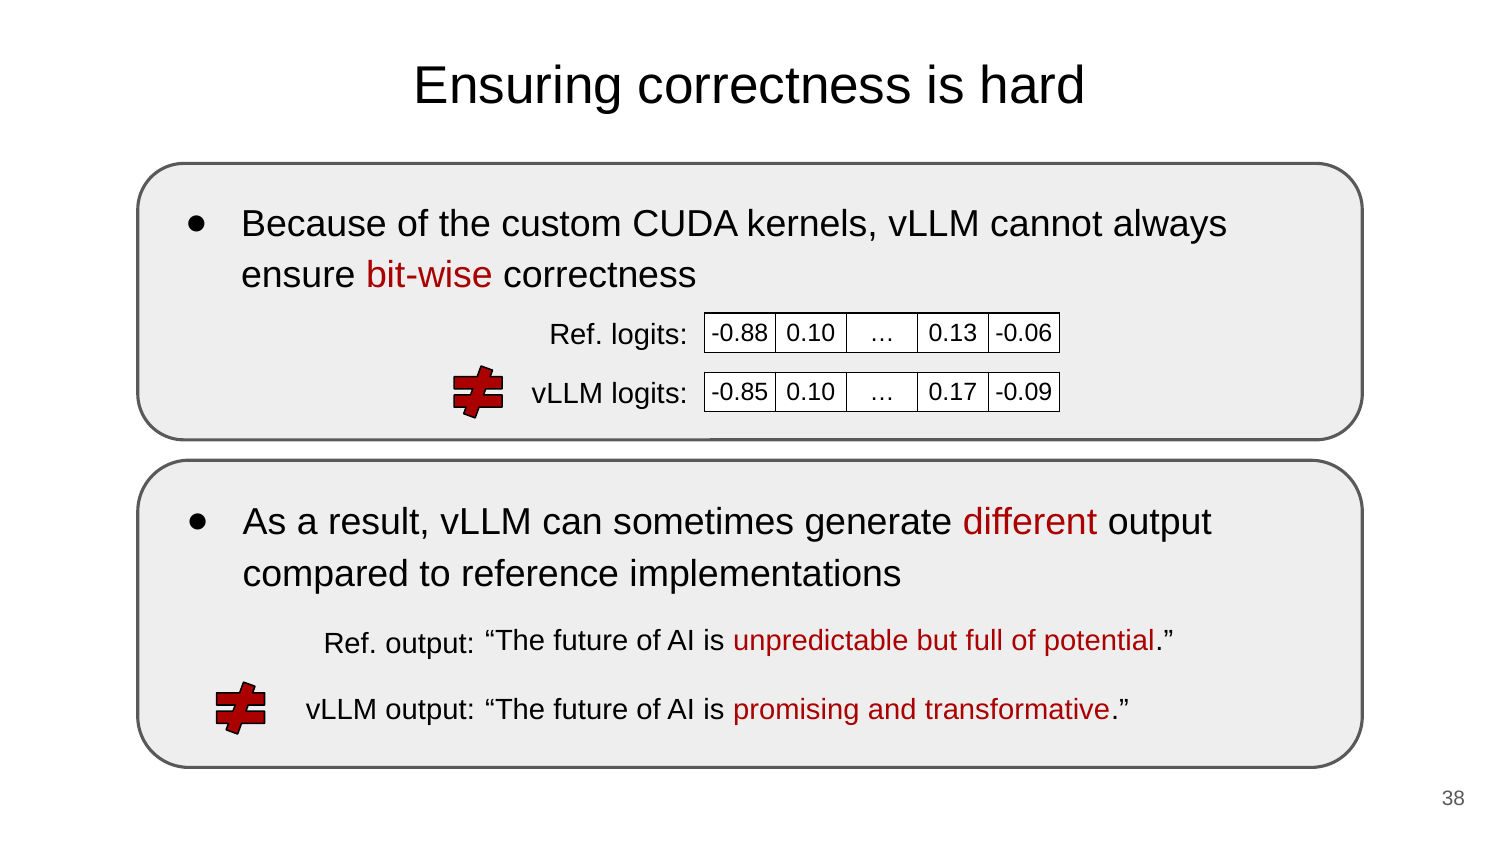

# Ensuring correctness is hard
Because of the custom CUDA kernels, vLLM cannot always ensure bit-wise correctness
Ref. logits:
| -0.88 | 0.10 | … | 0.13 | -0.06 |
| --- | --- | --- | --- | --- |

vLLM logits:
| -0.85 | 0.10 | … | 0.17 | -0.09 |
| --- | --- | --- | --- | --- |
As a result, vLLM can sometimes generate different output compared to reference implementations
“The future of AI is unpredictable but full of potential.”
Ref. output:

vLLM output:
“The future of AI is promising and transformative.”
38